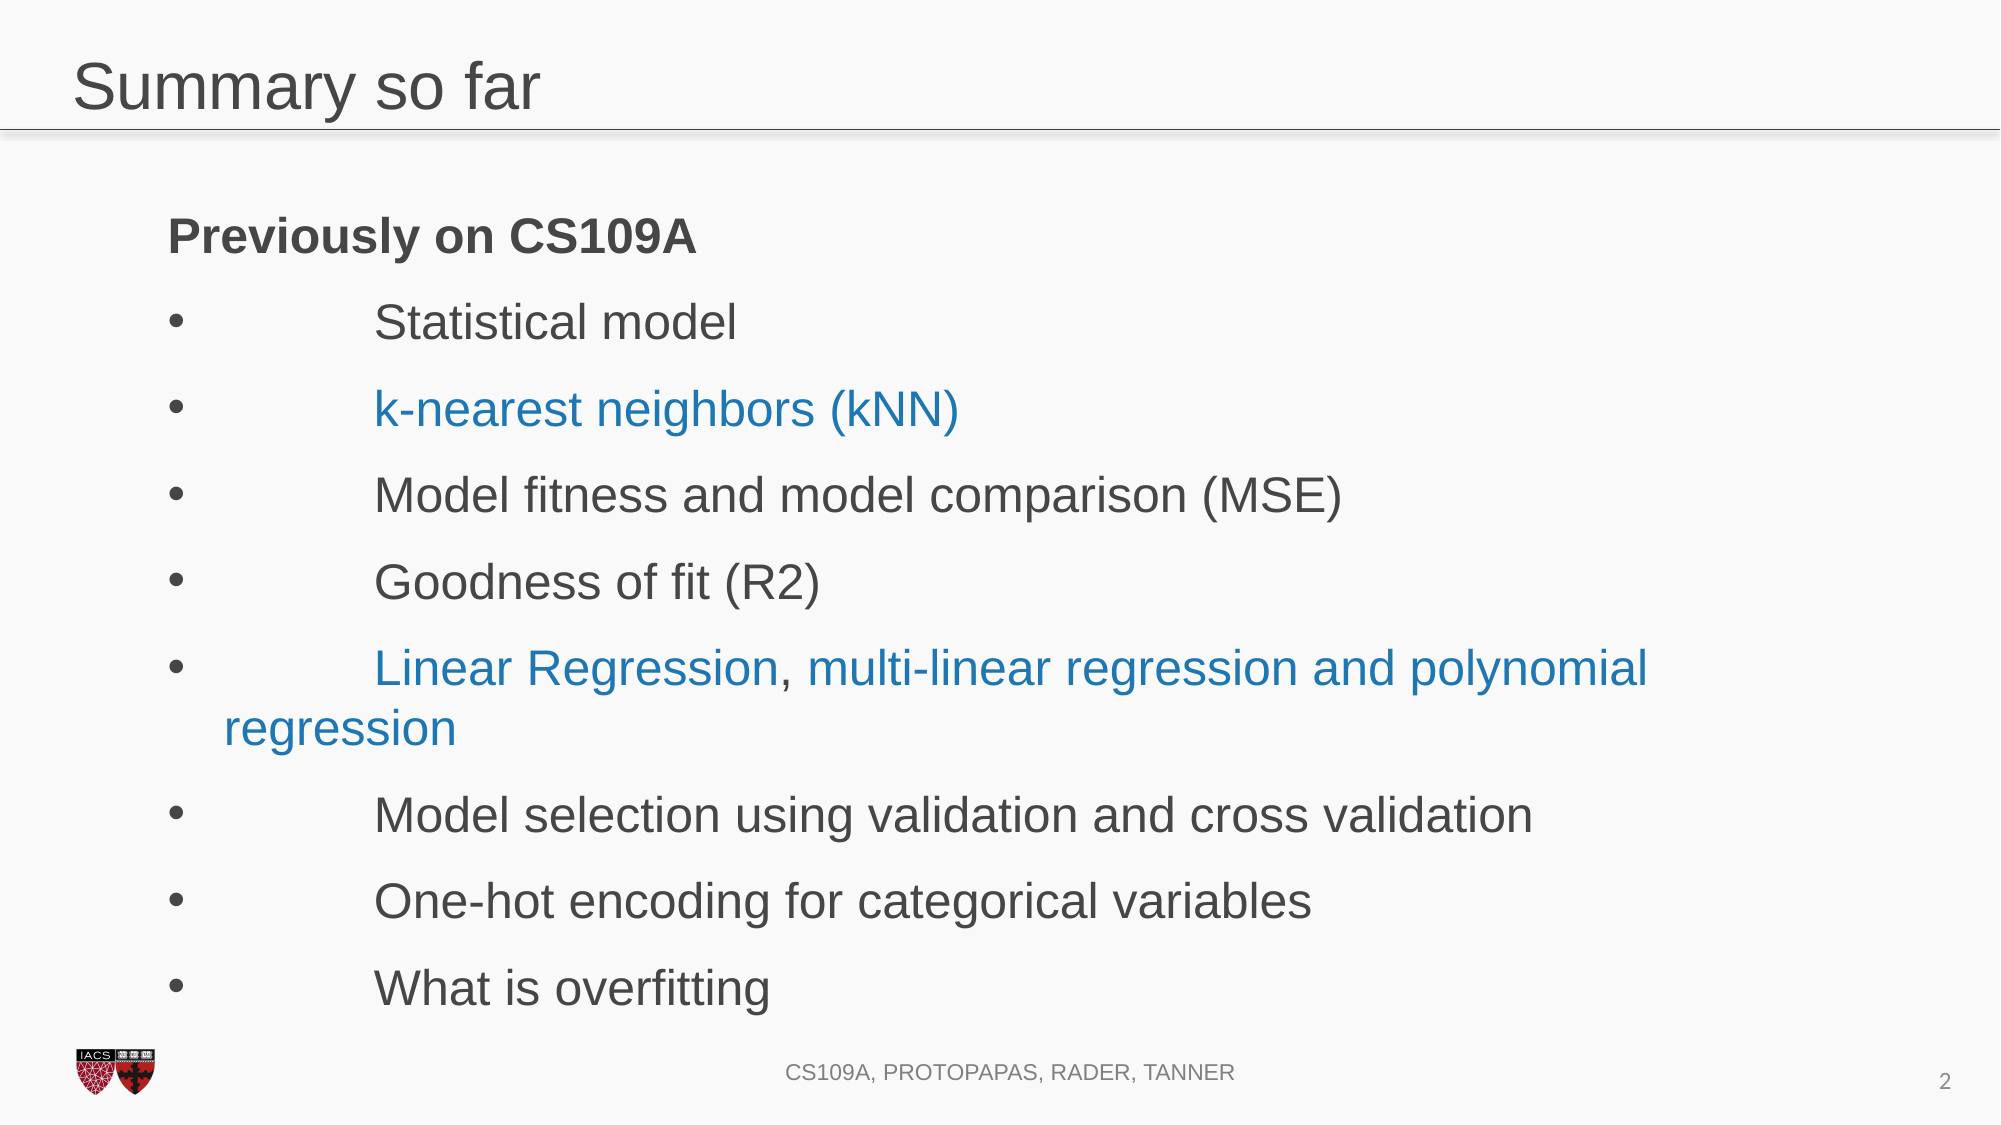

# Summary so far
Previously on CS109A
	Statistical model
	k-nearest neighbors (kNN)
	Model fitness and model comparison (MSE)
	Goodness of fit (R2)
	Linear Regression, multi-linear regression and polynomial regression
	Model selection using validation and cross validation
	One-hot encoding for categorical variables
	What is overfitting

2